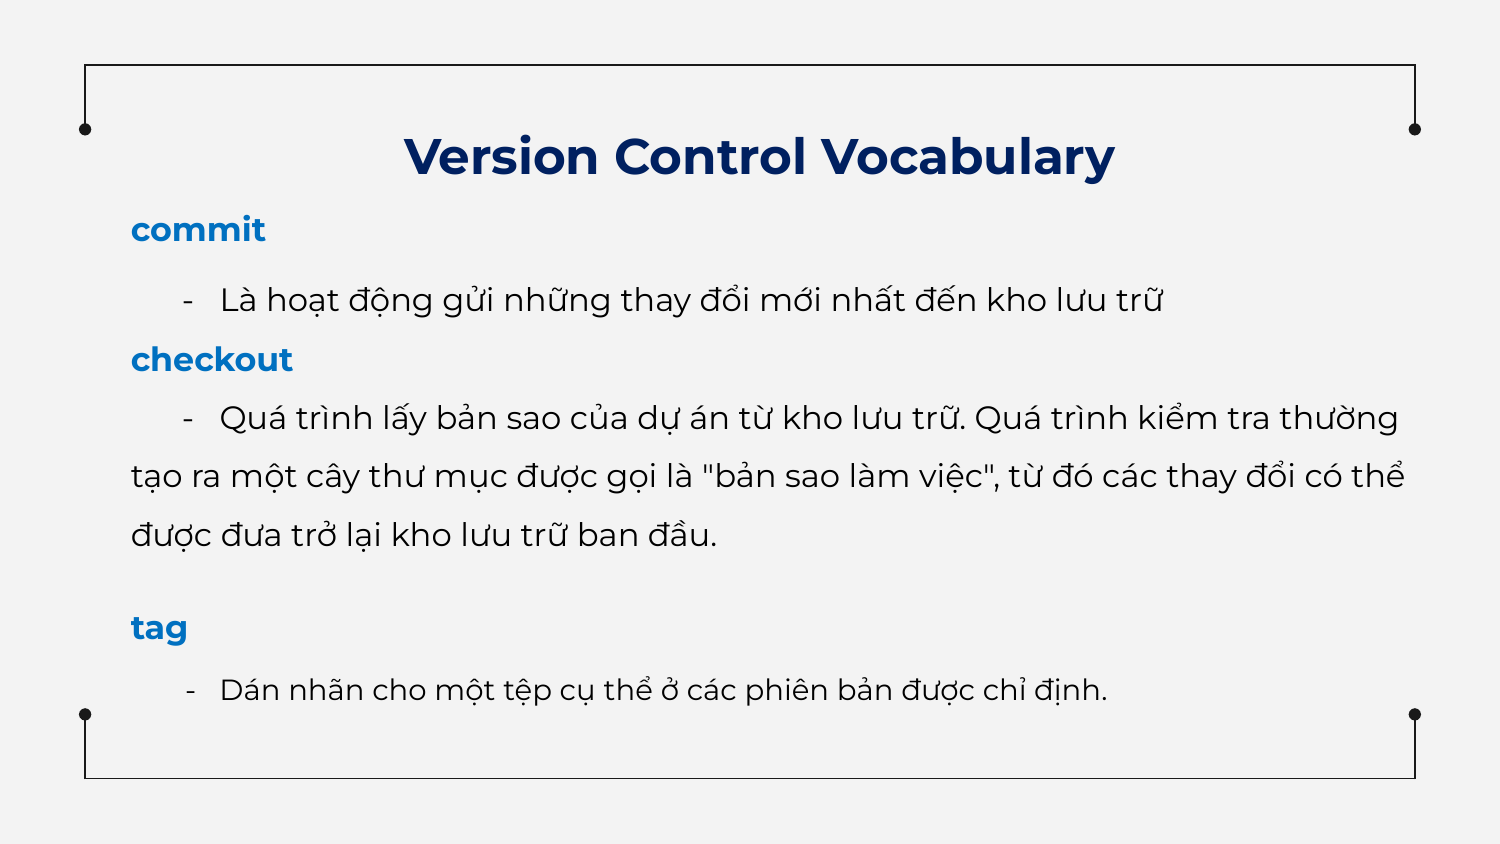

Version Control Vocabulary
commit
      -   Là hoạt động gửi những thay đổi mới nhất đến kho lưu trữ
checkout
      -   Quá trình lấy bản sao của dự án từ kho lưu trữ. Quá trình kiểm tra thường tạo ra một cây thư mục được gọi là "bản sao làm việc", từ đó các thay đổi có thể được đưa trở lại kho lưu trữ ban đầu.
tag
       -   Dán nhãn cho một tệp cụ thể ở các phiên bản được chỉ định.